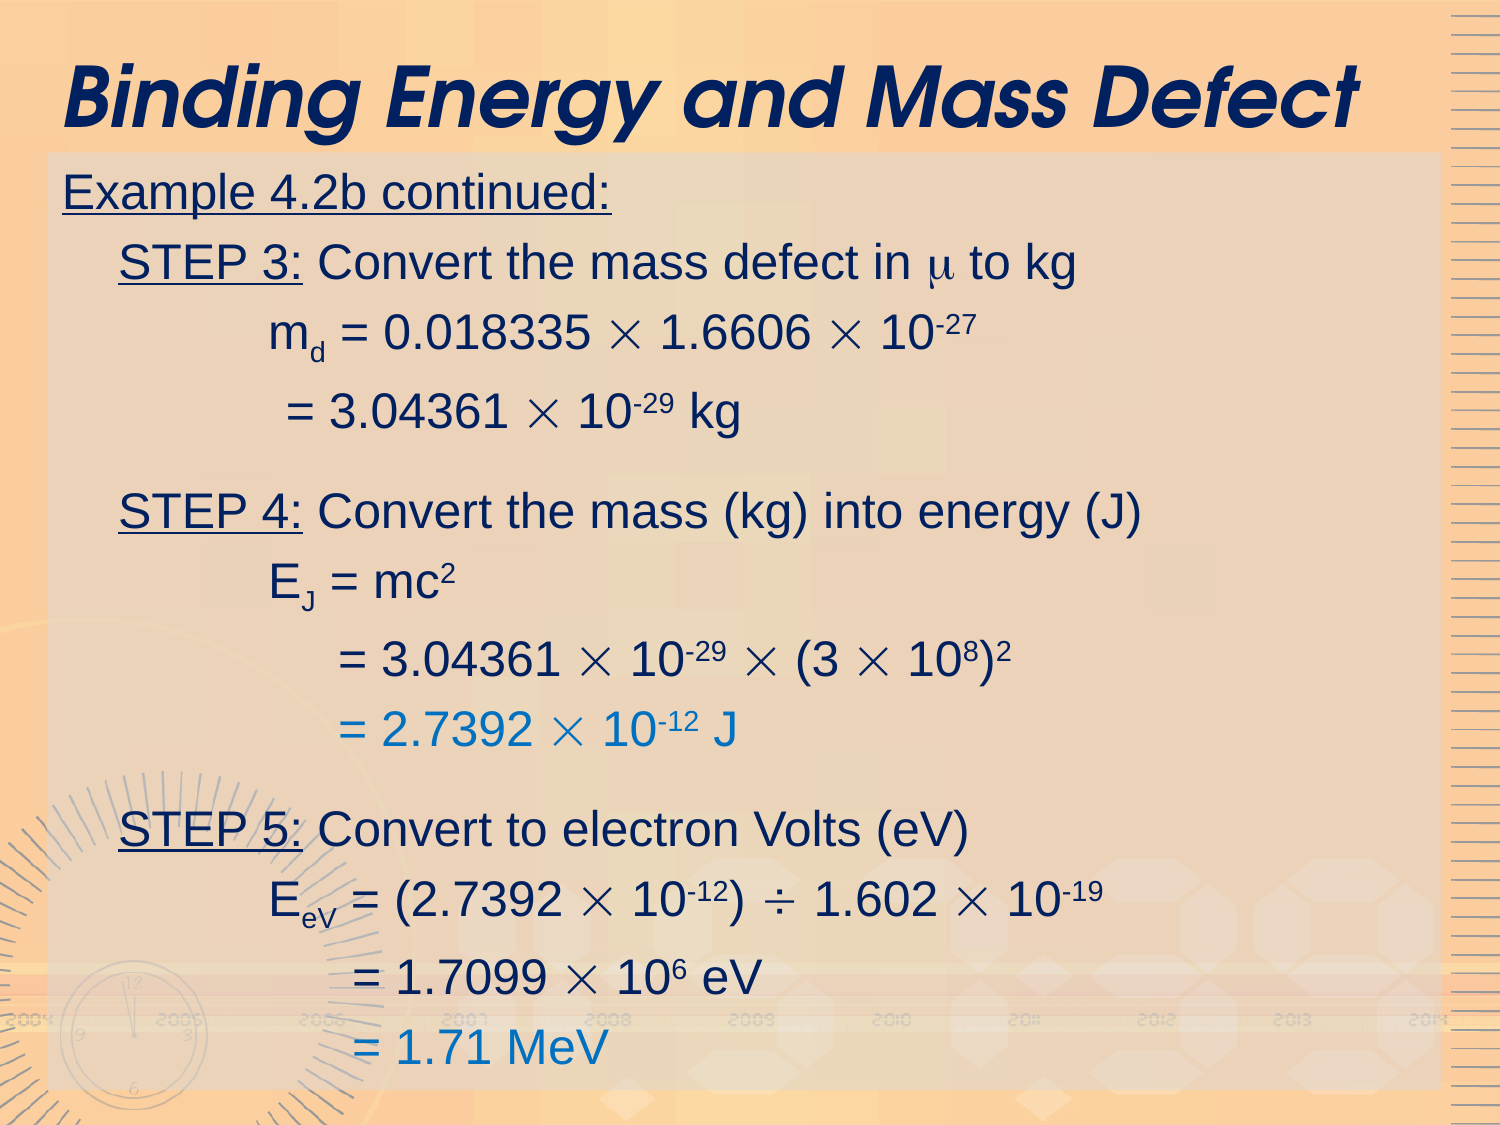

# Binding Energy and Mass Defect
Example 4.2b continued:
	STEP 3: Convert the mass defect in μ to kg
		md = 0.018335 × 1.6606 × 10-27
                = 3.04361 × 10-29 kg

	STEP 4: Convert the mass (kg) into energy (J)
		EJ = mc2
		     = 3.04361 × 10-29 × (3 × 108)2
		     = 2.7392 × 10-12 J

	STEP 5: Convert to electron Volts (eV)
		EeV = (2.7392 × 10-12) ÷ 1.602 × 10-19
		      = 1.7099 × 106 eV
		      = 1.71 MeV